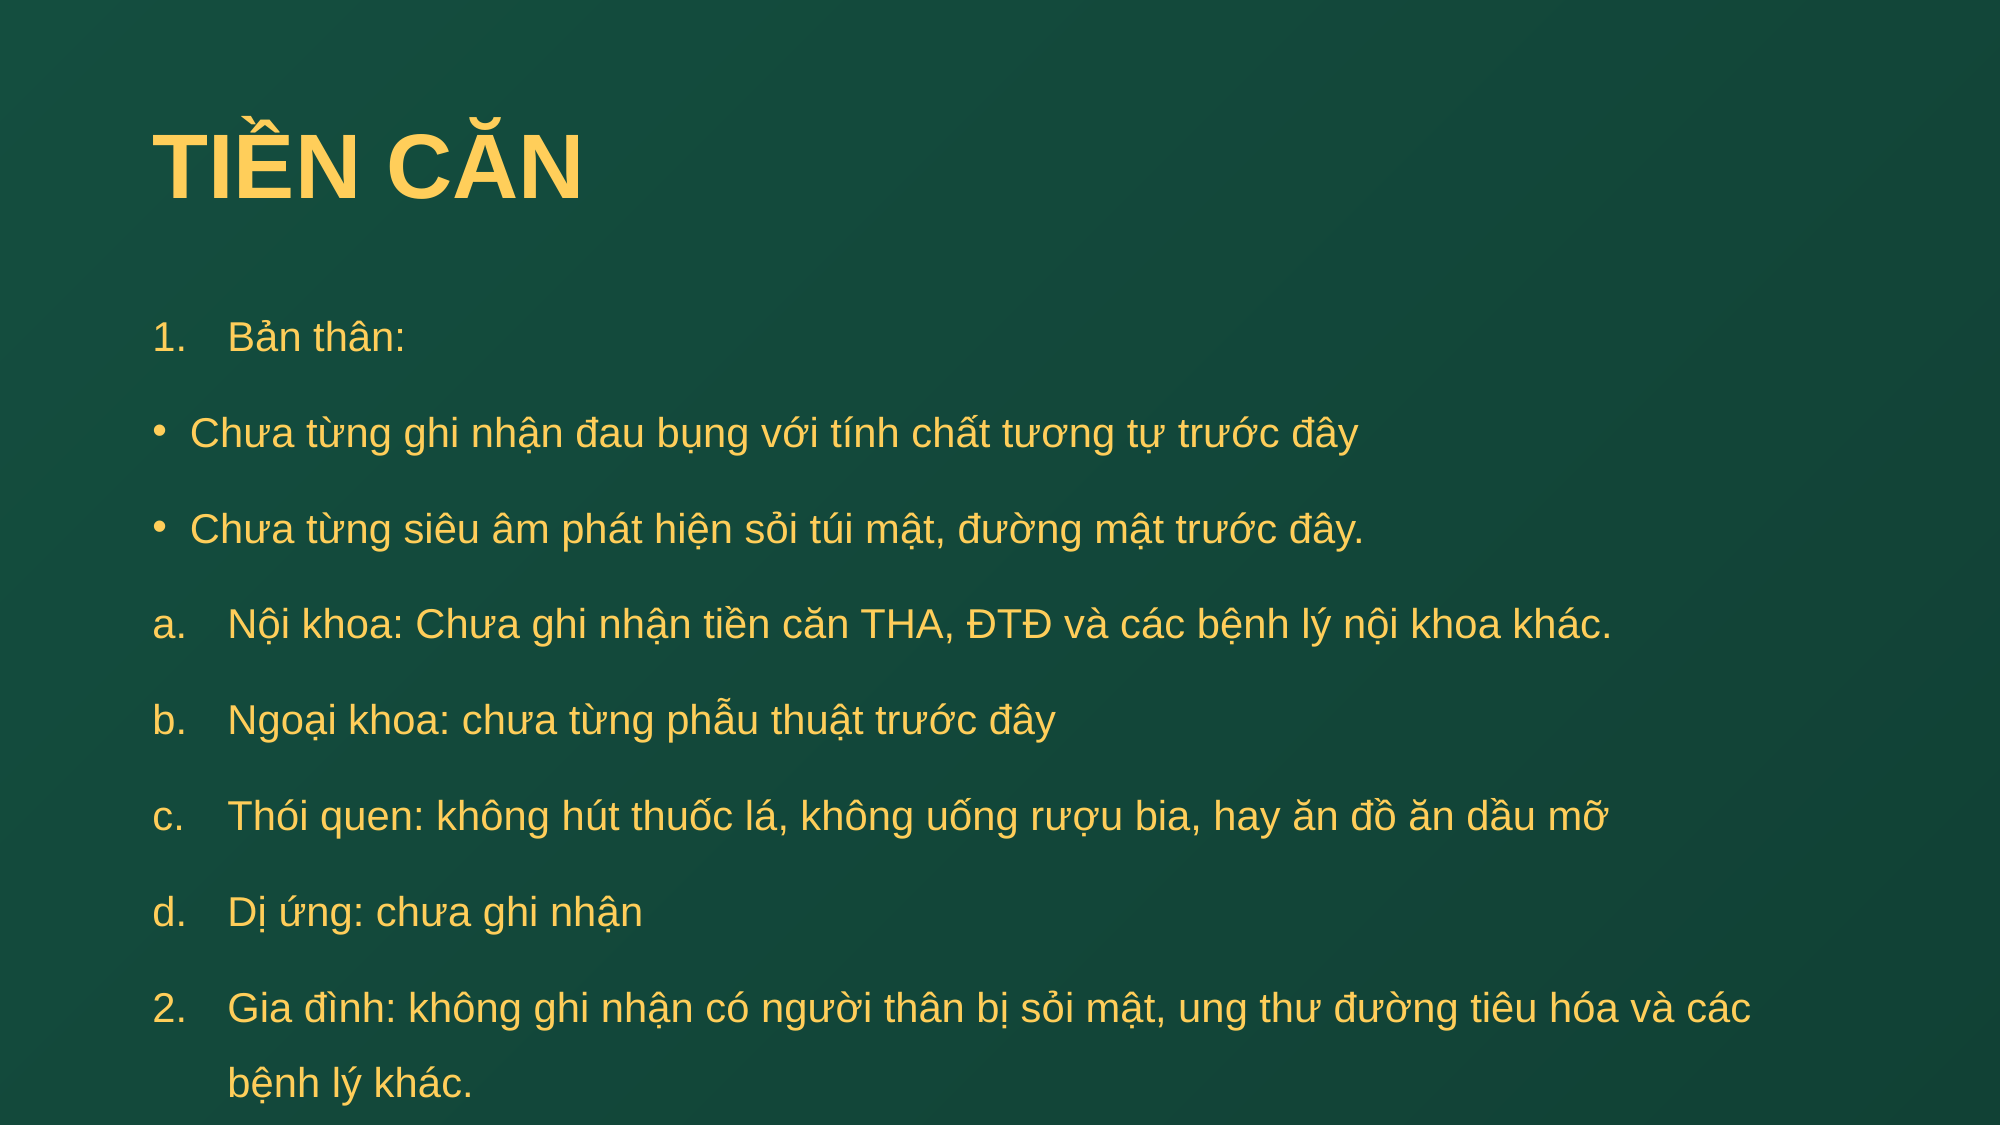

# TIỀN CĂN
Bản thân:
Chưa từng ghi nhận đau bụng với tính chất tương tự trước đây
Chưa từng siêu âm phát hiện sỏi túi mật, đường mật trước đây.
Nội khoa: Chưa ghi nhận tiền căn THA, ĐTĐ và các bệnh lý nội khoa khác.
Ngoại khoa: chưa từng phẫu thuật trước đây
Thói quen: không hút thuốc lá, không uống rượu bia, hay ăn đồ ăn dầu mỡ
Dị ứng: chưa ghi nhận
Gia đình: không ghi nhận có người thân bị sỏi mật, ung thư đường tiêu hóa và các bệnh lý khác.